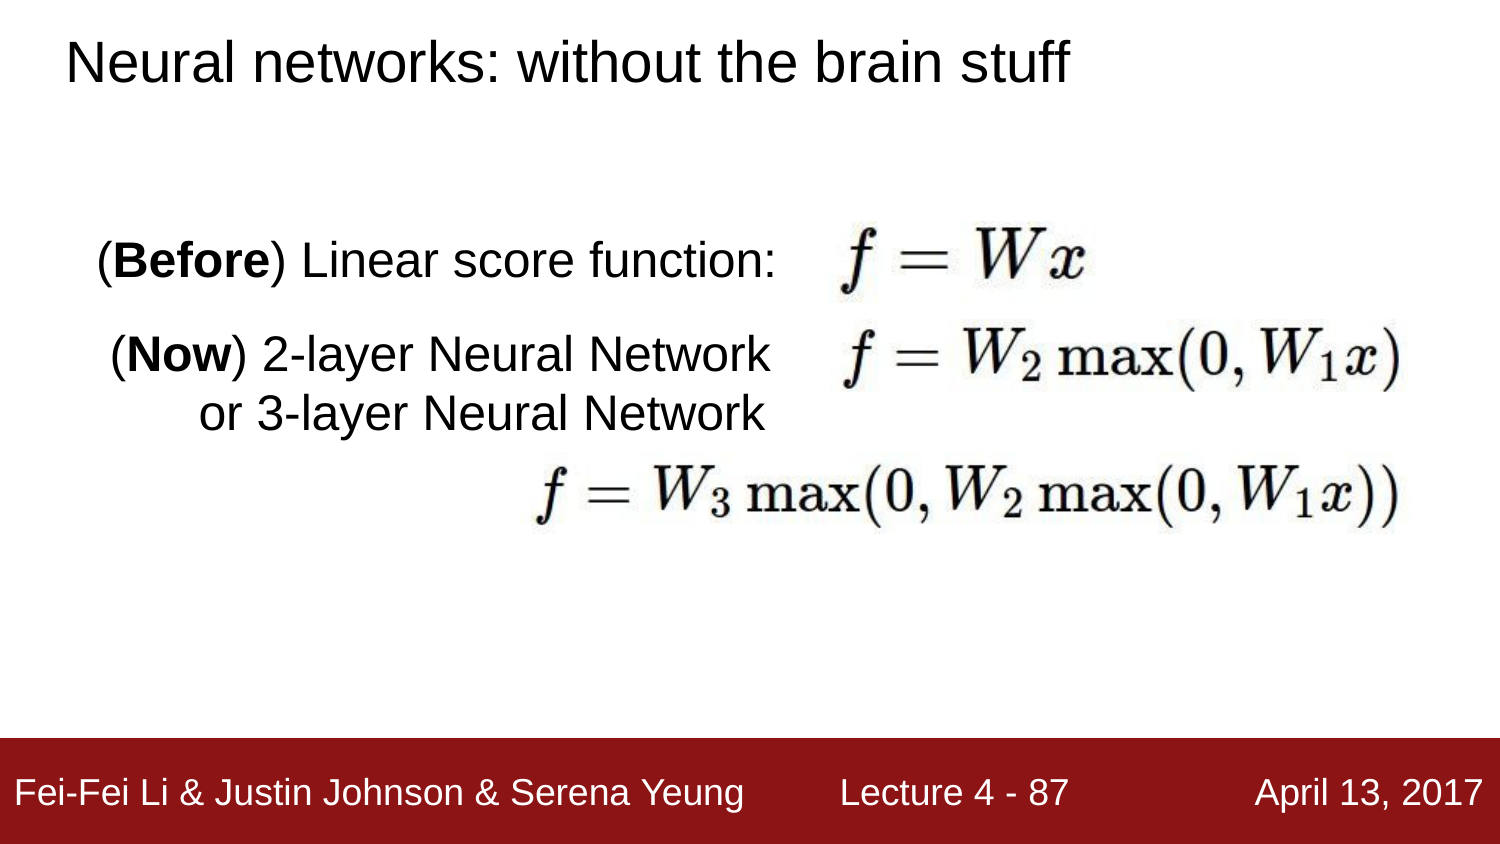

# Neural networks: without the brain stuff
(Before) Linear score function:  (Now) 2-layer Neural Network
or 3-layer Neural Network

Lecture 4 - 87
Fei-Fei Li & Justin Johnson & Serena Yeung
April 13, 2017